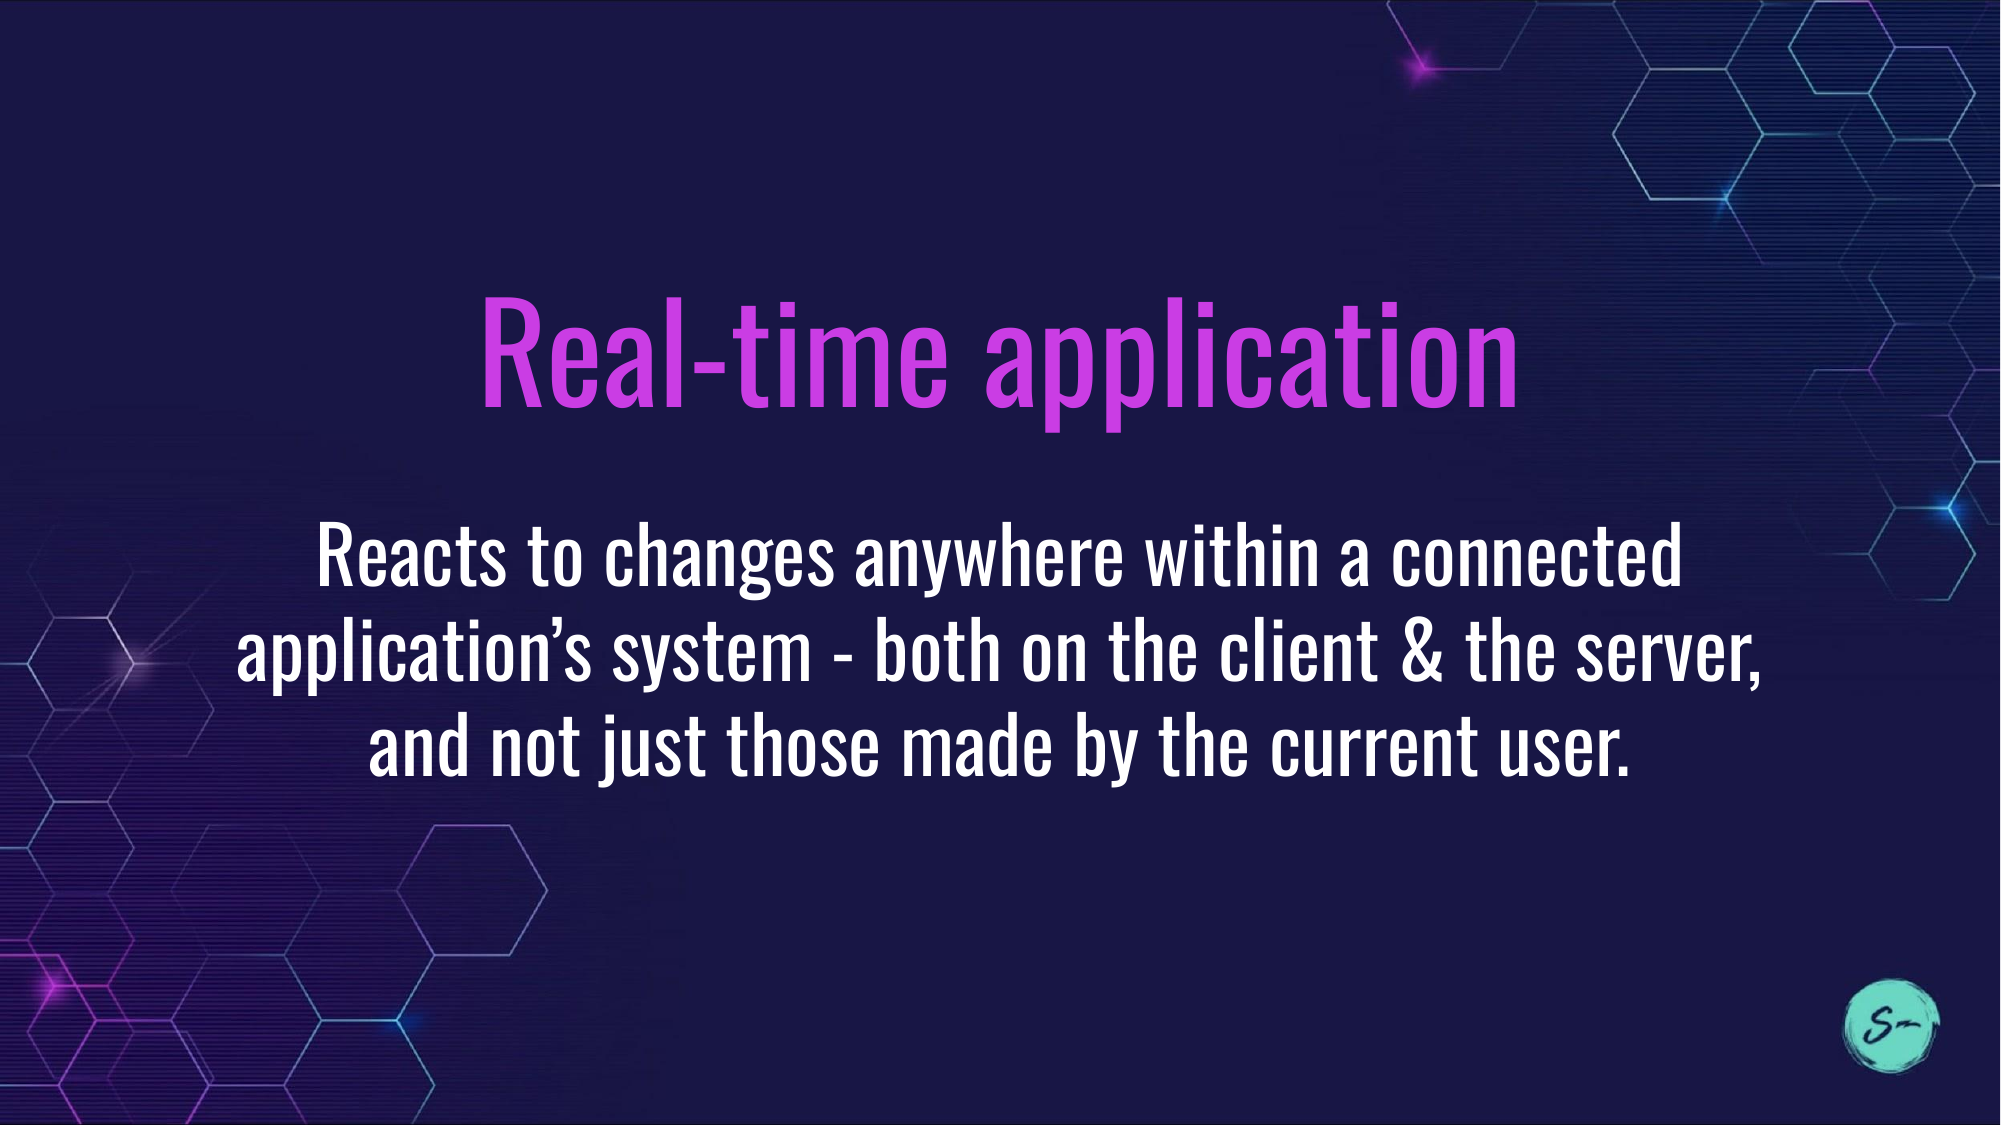

# Real-time application
Reacts to changes anywhere within a connected application’s system - both on the client & the server, and not just those made by the current user.